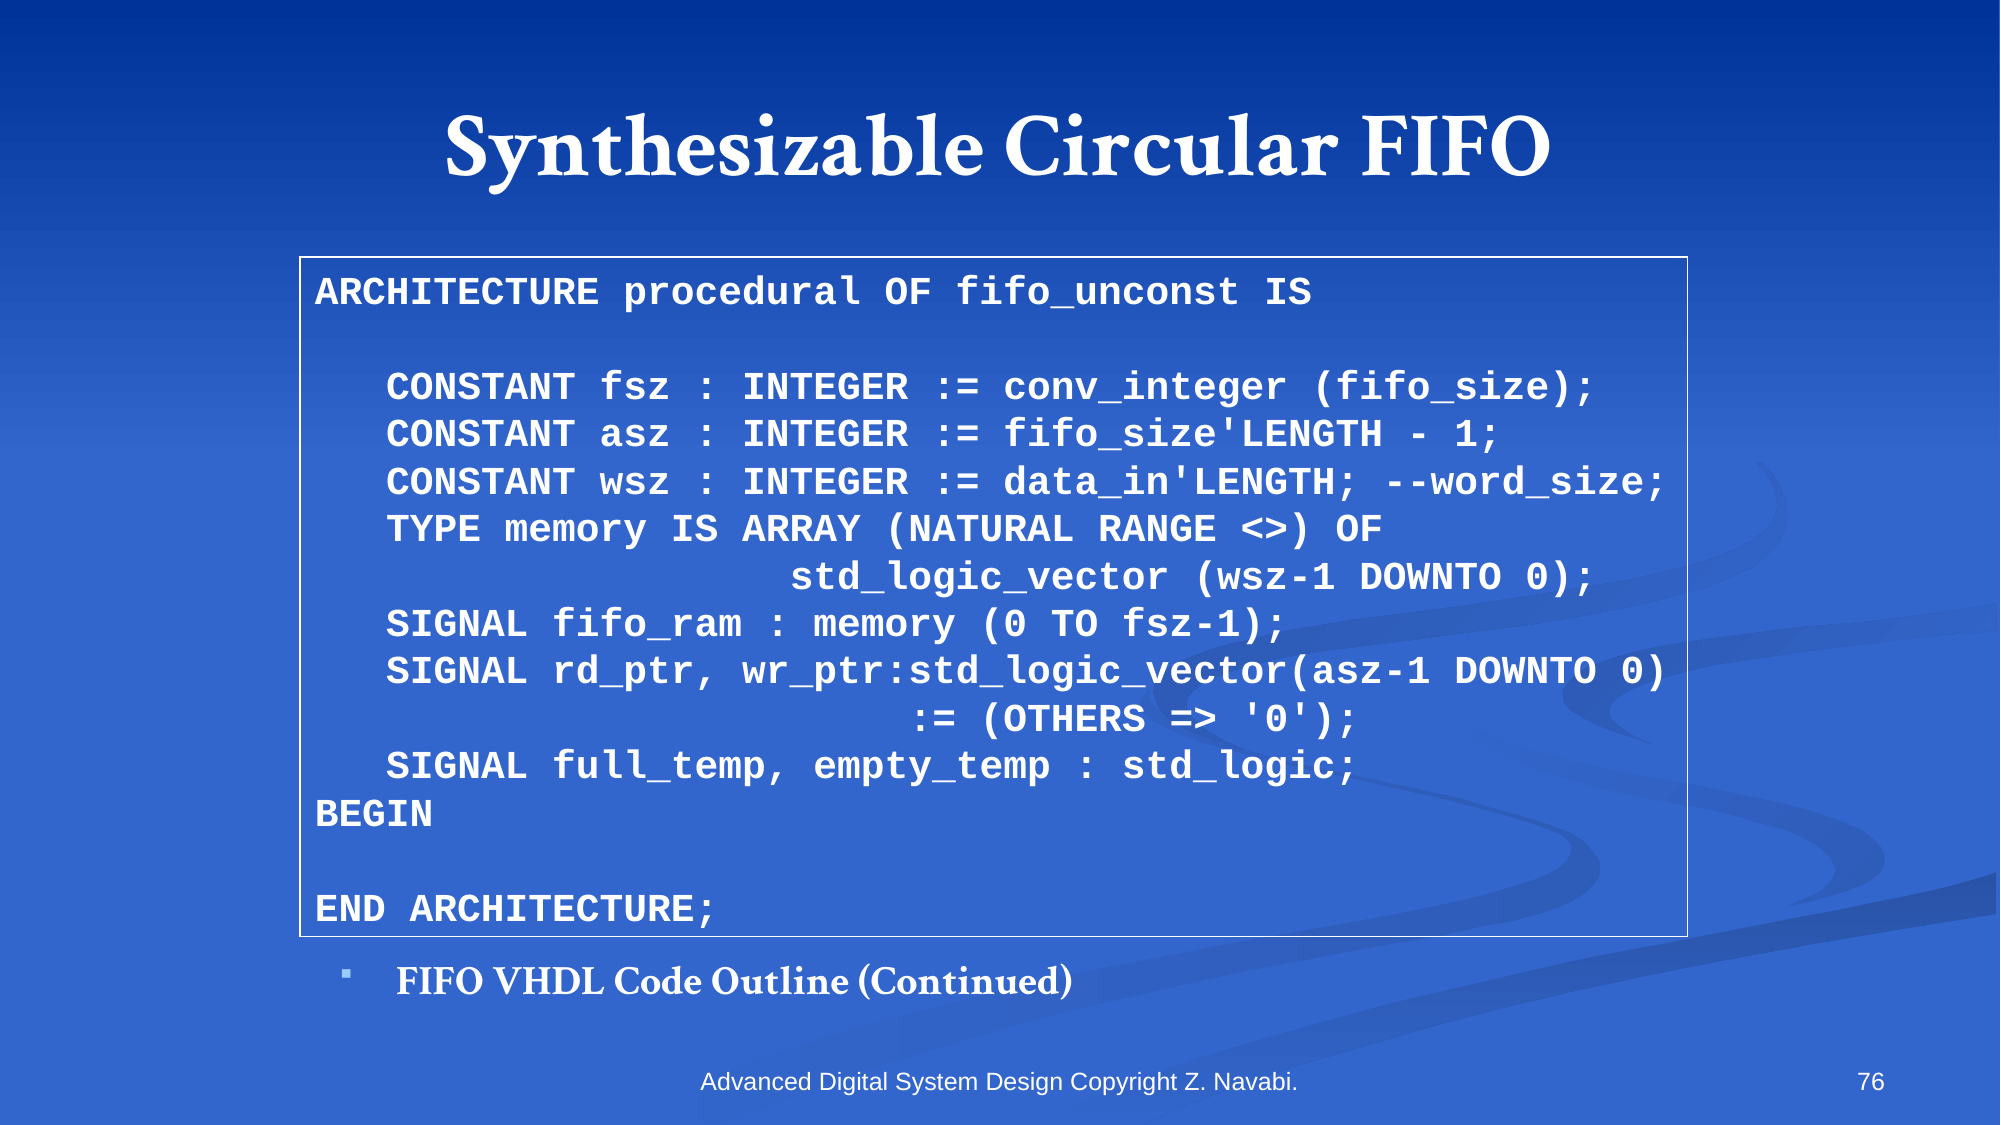

# Synthesizable Circular FIFO
ARCHITECTURE procedural OF fifo_unconst IS

   CONSTANT fsz : INTEGER := conv_integer (fifo_size);
   CONSTANT asz : INTEGER := fifo_size'LENGTH - 1;
   CONSTANT wsz : INTEGER := data_in'LENGTH; --word_size;
   TYPE memory IS ARRAY (NATURAL RANGE <>) OF
                    std_logic_vector (wsz-1 DOWNTO 0);
   SIGNAL fifo_ram : memory (0 TO fsz-1);
   SIGNAL rd_ptr, wr_ptr:std_logic_vector(asz-1 DOWNTO 0)
                         := (OTHERS => '0');
   SIGNAL full_temp, empty_temp : std_logic;
BEGIN

END ARCHITECTURE;
FIFO VHDL Code Outline (Continued)
Advanced Digital System Design Copyright Z. Navabi.
76